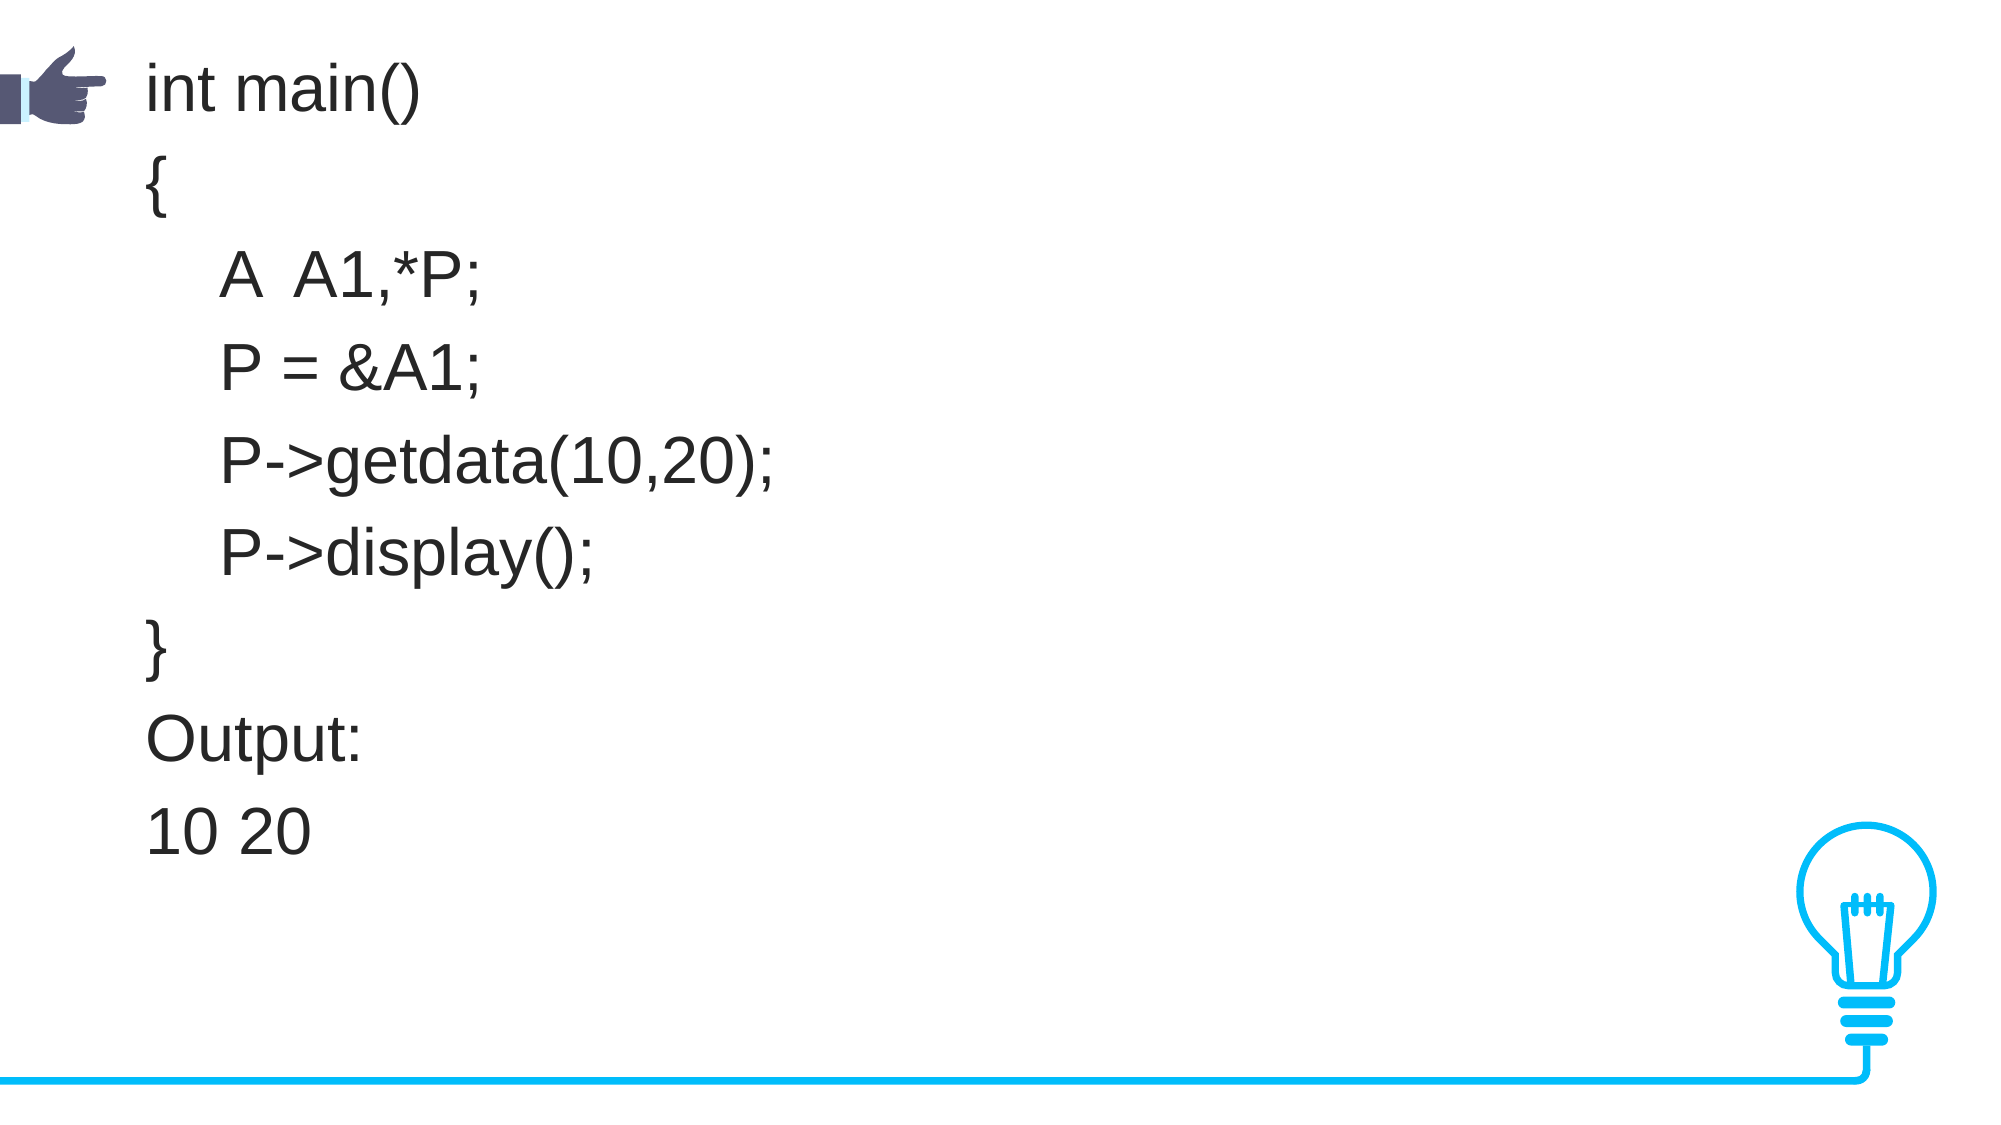

int main()
{
    A  A1,*P;
    P = &A1;
    P->getdata(10,20);
    P->display();
}
Output:
10 20